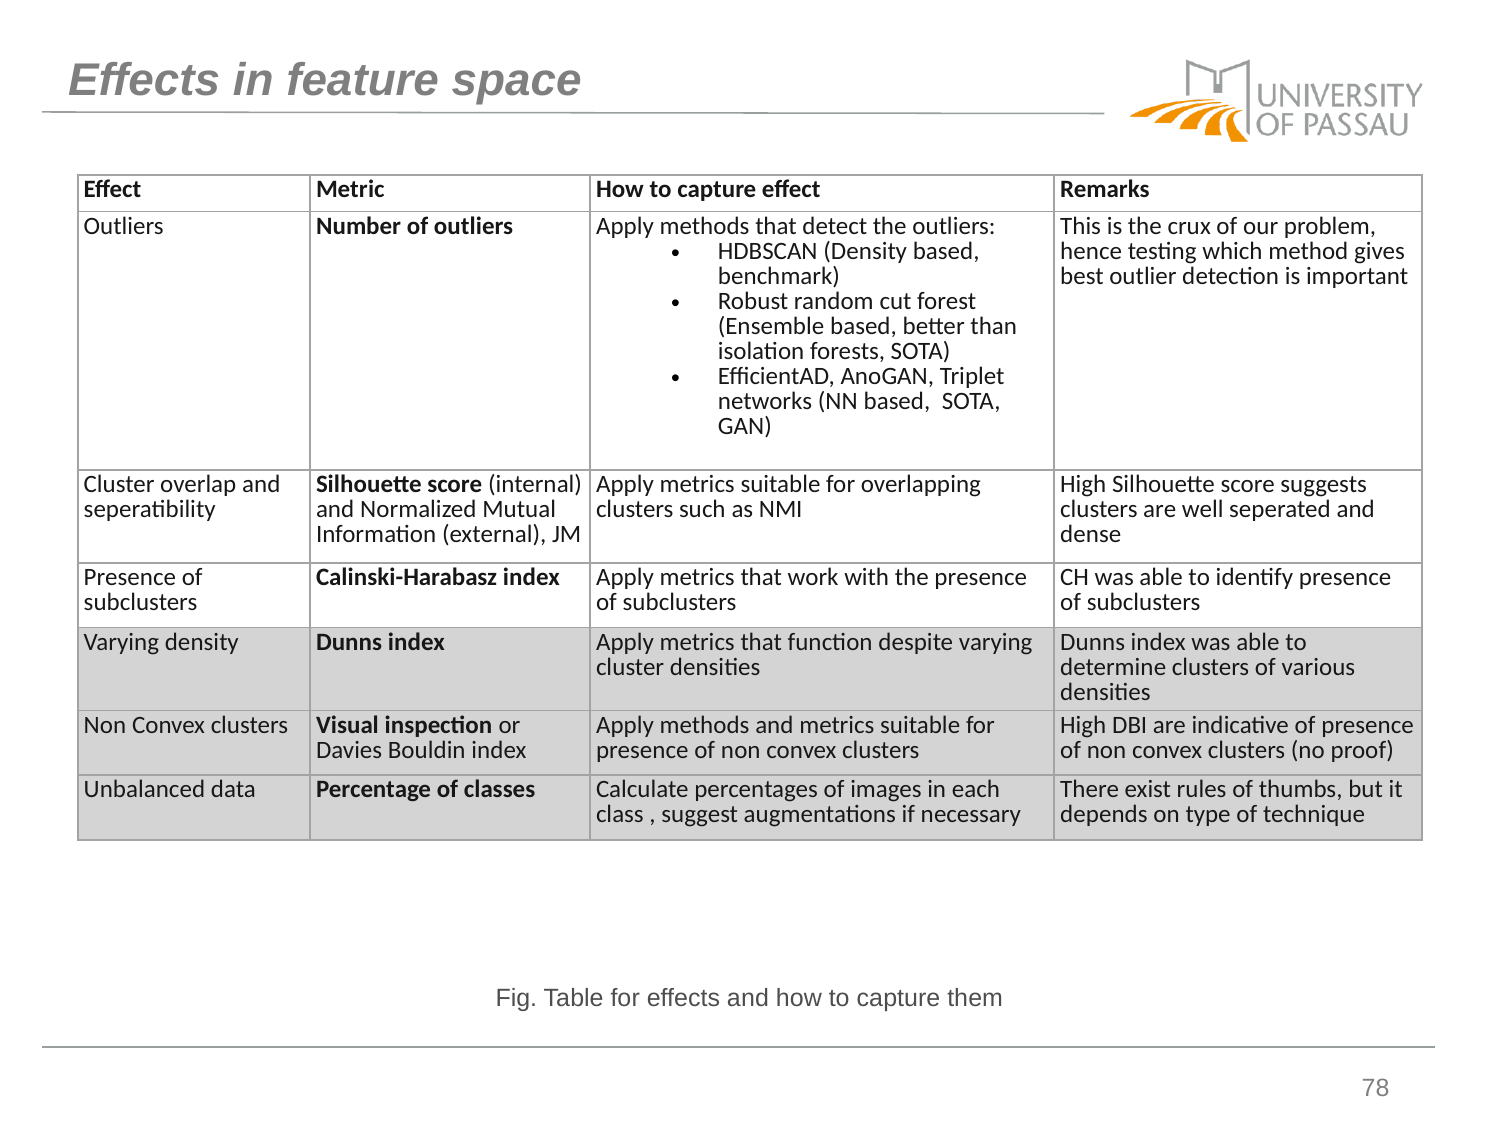

# Effects in feature space
| Effect | Metric | How to capture effect | Remarks |
| --- | --- | --- | --- |
| Outliers | Number of outliers | Apply methods that detect the outliers: HDBSCAN (Density based, benchmark) Robust random cut forest (Ensemble based, better than isolation forests, SOTA) EfficientAD, AnoGAN, Triplet networks (NN based, SOTA, GAN) | This is the crux of our problem, hence testing which method gives best outlier detection is important |
| Cluster overlap and seperatibility | Silhouette score (internal) and Normalized Mutual Information (external), JM | Apply metrics suitable for overlapping clusters such as NMI | High Silhouette score suggests clusters are well seperated and dense |
| Presence of subclusters | Calinski-Harabasz index | Apply metrics that work with the presence of subclusters | CH was able to identify presence of subclusters |
| Varying density | Dunns index | Apply metrics that function despite varying cluster densities | Dunns index was able to determine clusters of various densities |
| Non Convex clusters | Visual inspection or Davies Bouldin index | Apply methods and metrics suitable for presence of non convex clusters | High DBI are indicative of presence of non convex clusters (no proof) |
| Unbalanced data | Percentage of classes | Calculate percentages of images in each class , suggest augmentations if necessary | There exist rules of thumbs, but it depends on type of technique |
Fig. Table for effects and how to capture them
78